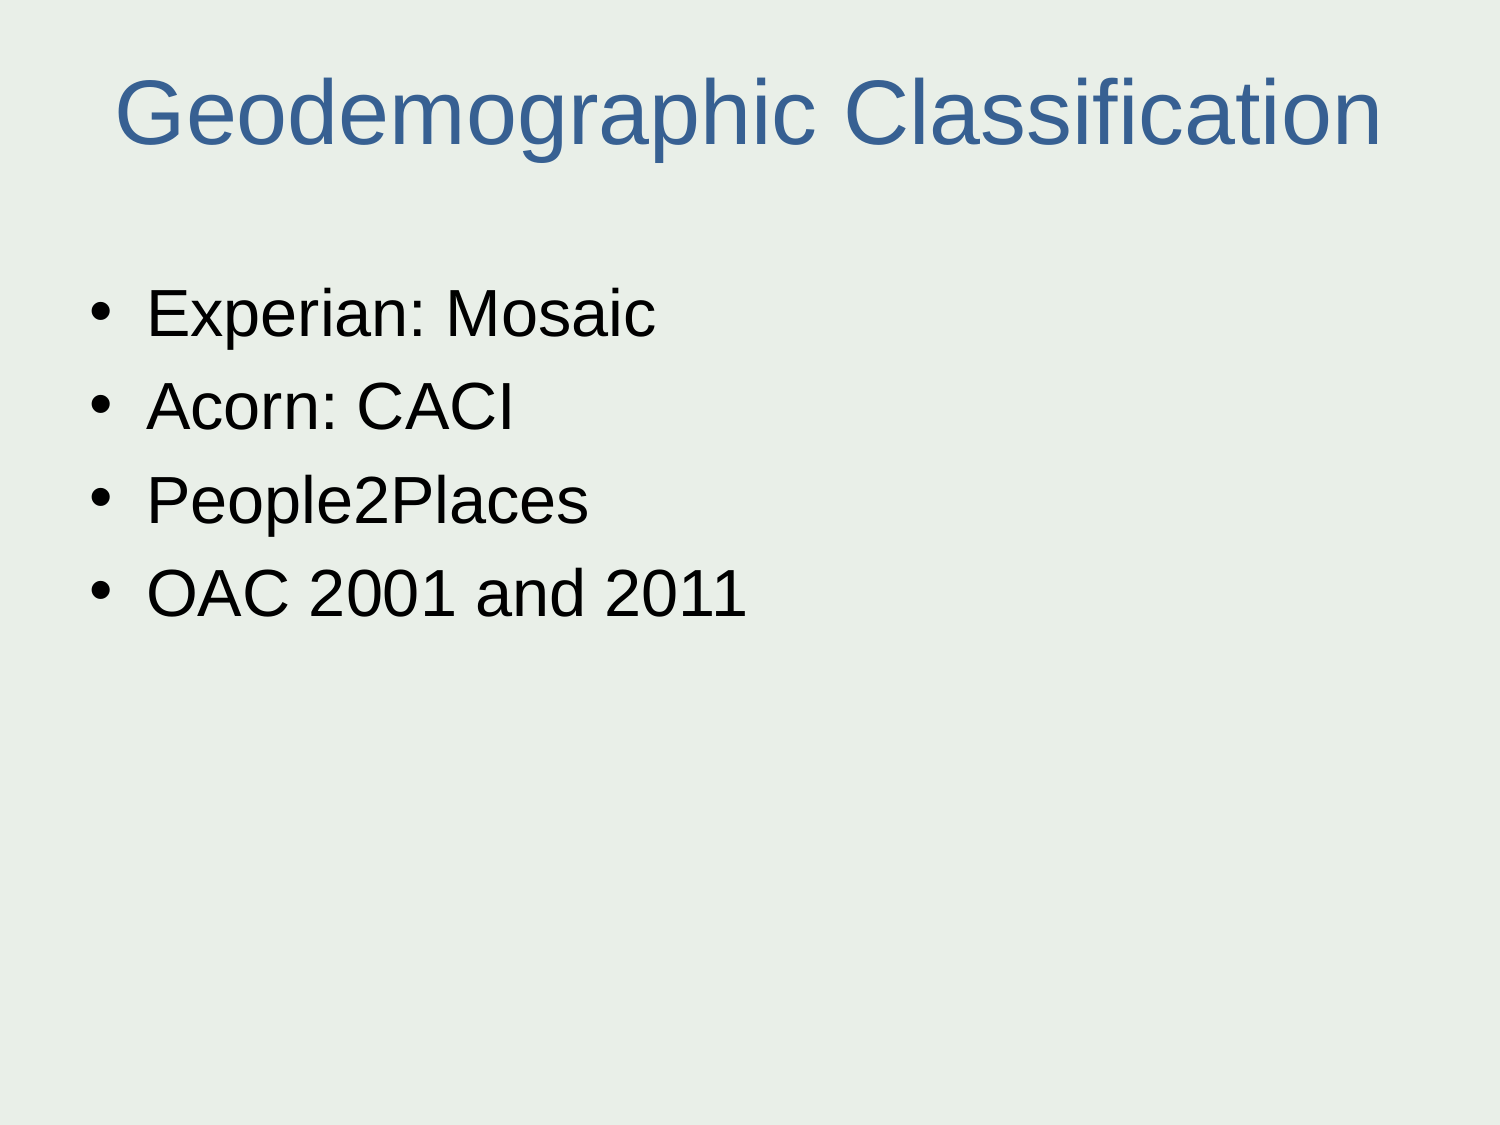

# Geodemographic Classification
Experian: Mosaic
Acorn: CACI
People2Places
OAC 2001 and 2011